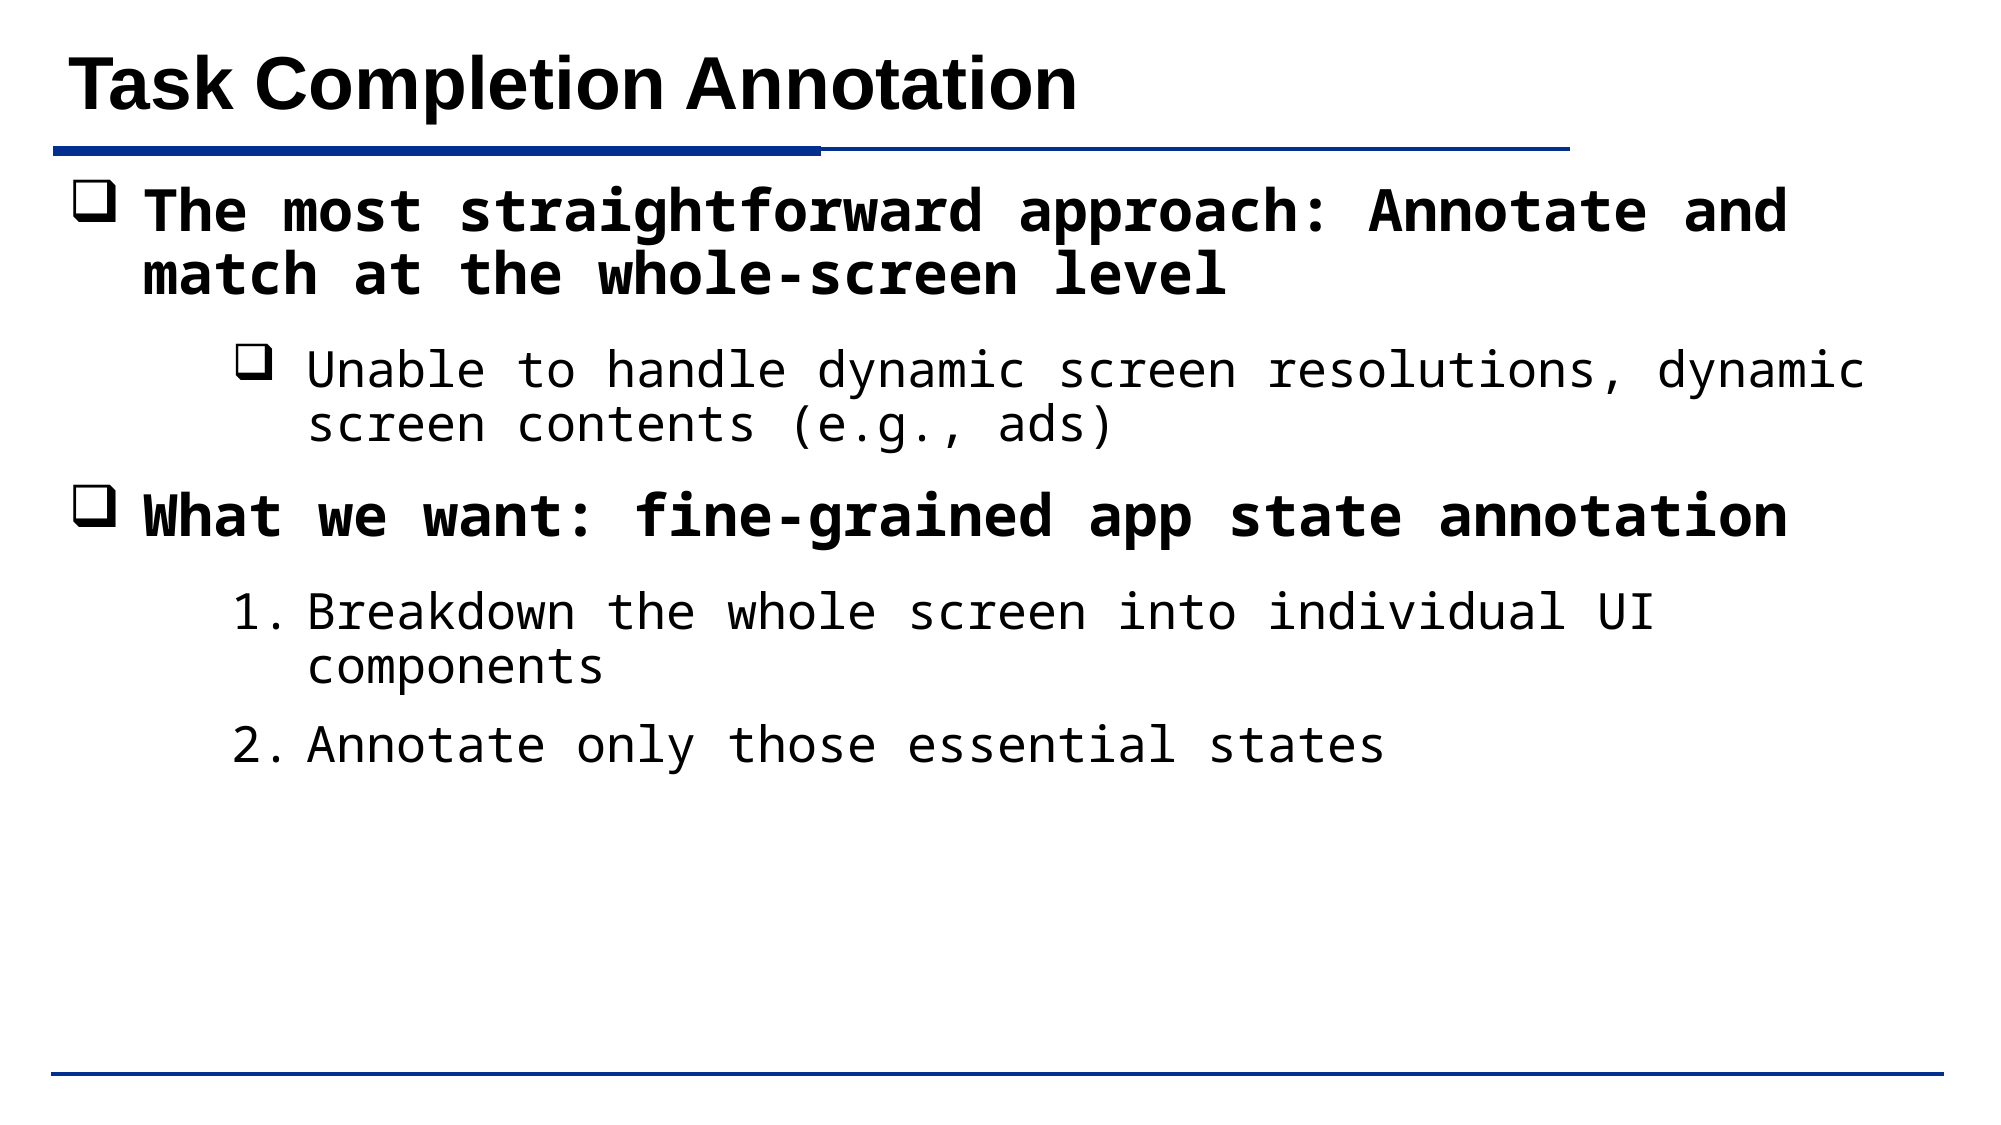

# Task Completion Annotation
The most straightforward approach: Annotate and match at the whole-screen level
Unable to handle dynamic screen resolutions, dynamic screen contents (e.g., ads)
What we want: fine-grained app state annotation
Breakdown the whole screen into individual UI components
Annotate only those essential states